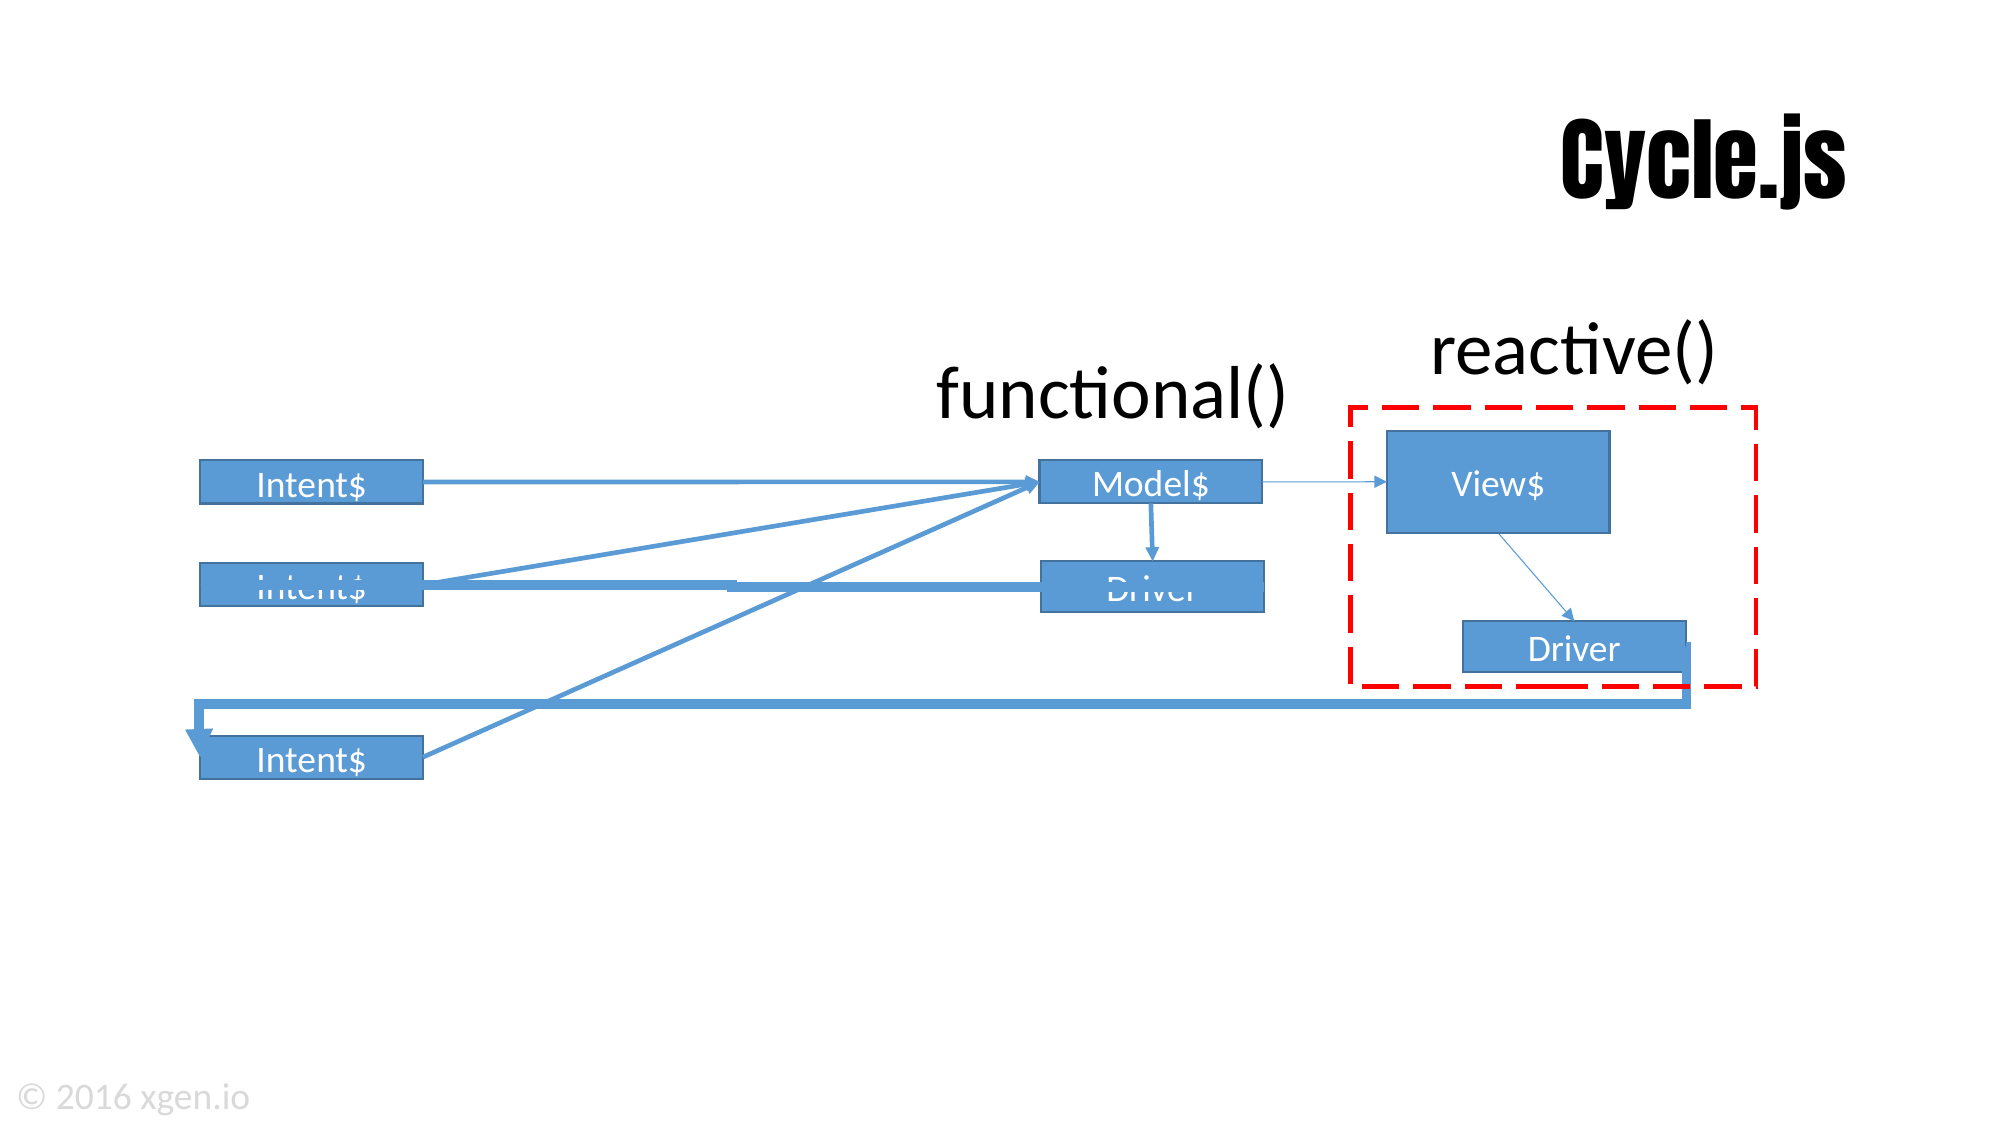

# Cycle.js
reactive()
functional()

View$
Model$
Intent$
Driver
Intent$
Driver
Intent$
© 2016 xgen.io